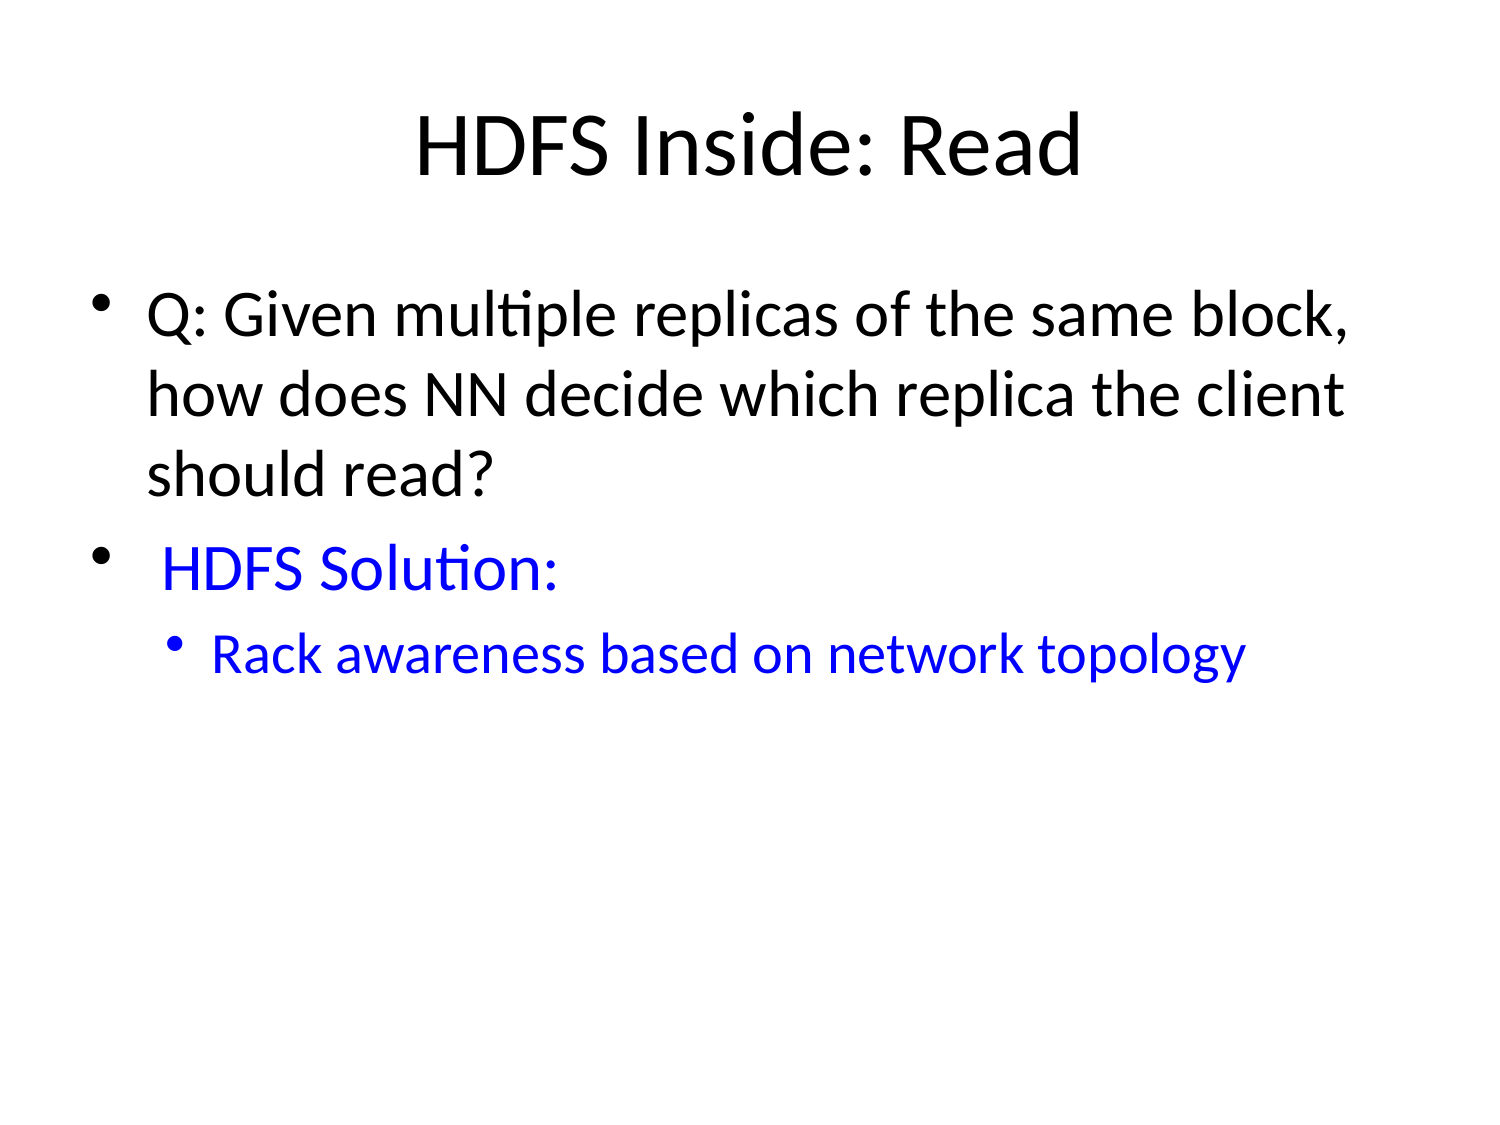

# HDFS Inside: Read
Q: Given multiple replicas of the same block, how does NN decide which replica the client should read?
 HDFS Solution:
Rack awareness based on network topology